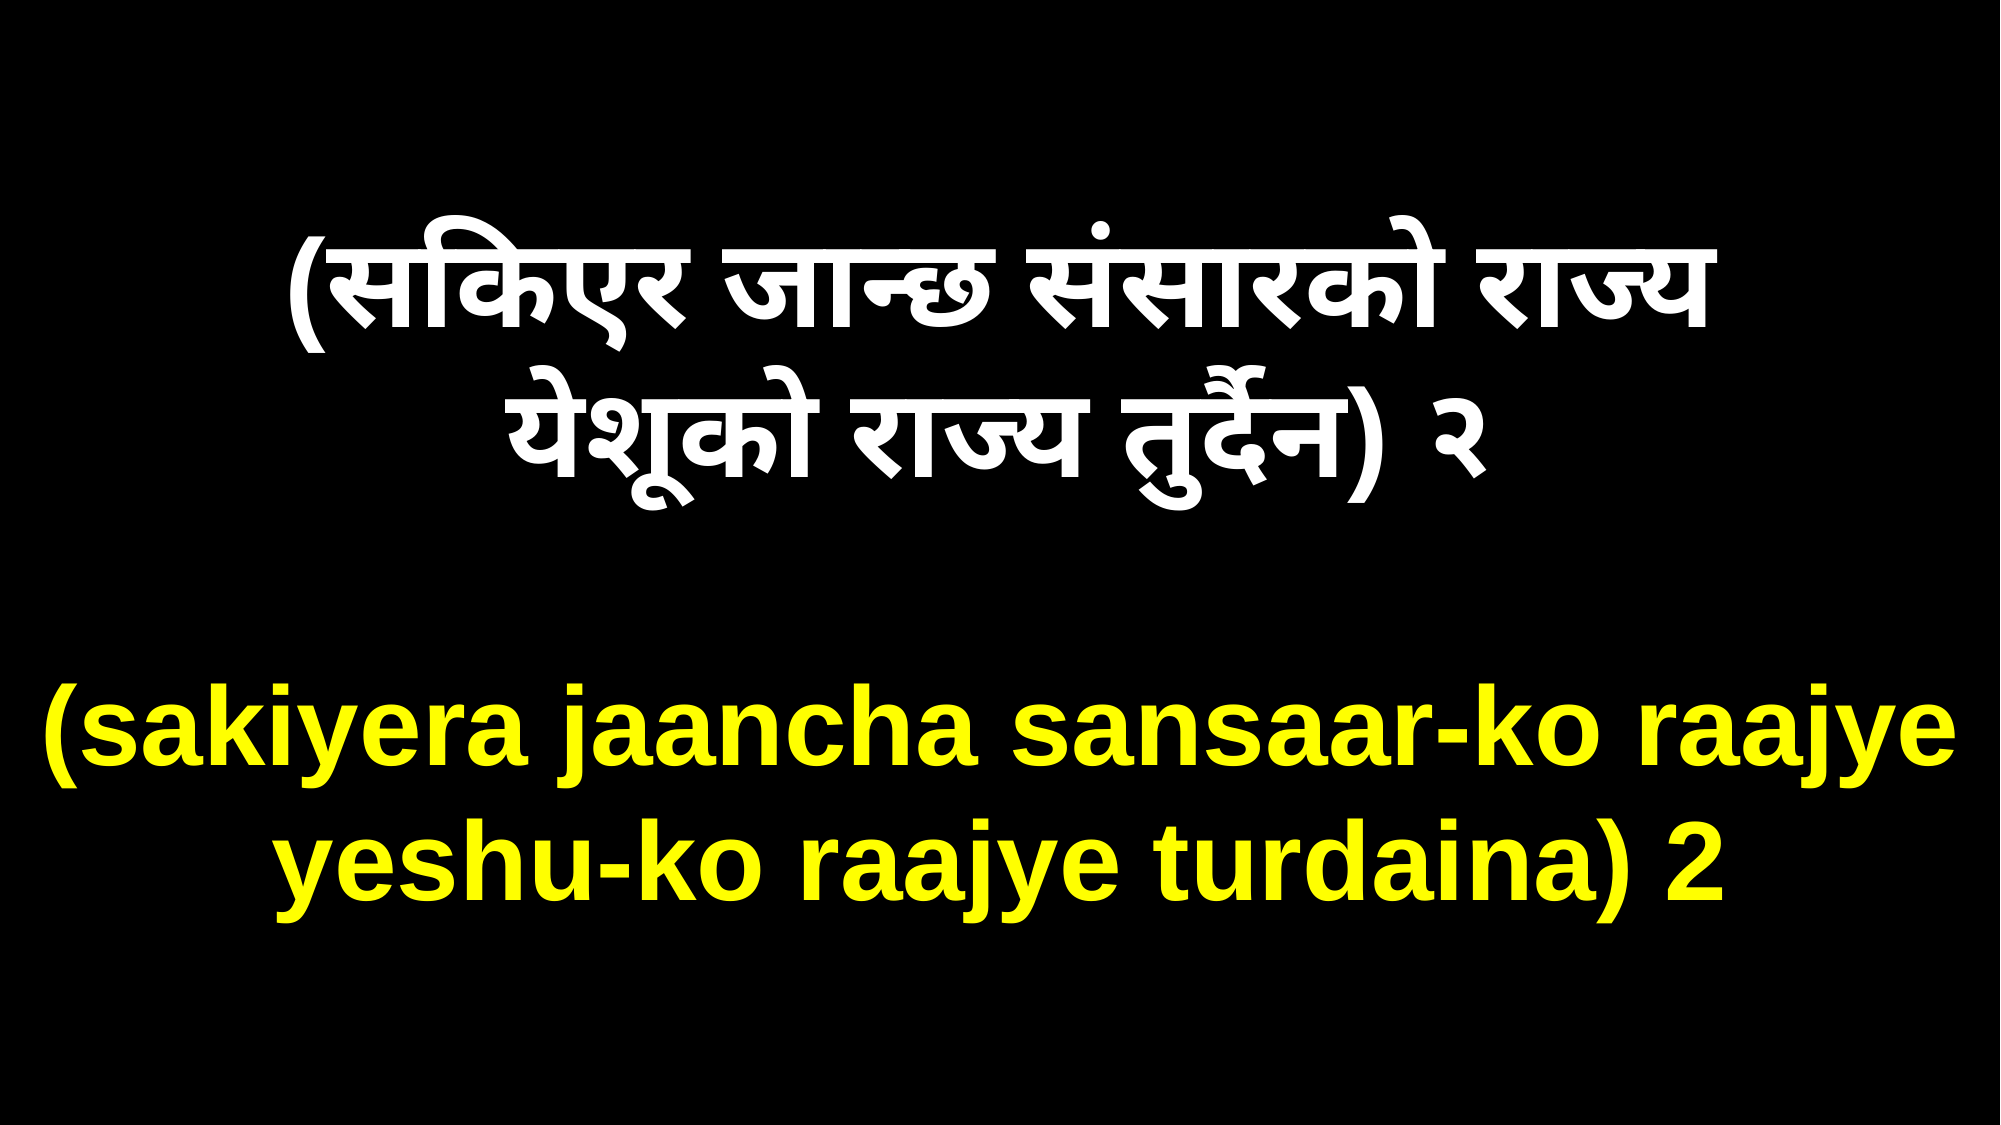

(सकिएर जान्छ संसारको राज्य
येशूको राज्य तुर्दैन) २

(sakiyera jaancha sansaar-ko raajye
yeshu-ko raajye turdaina) 2